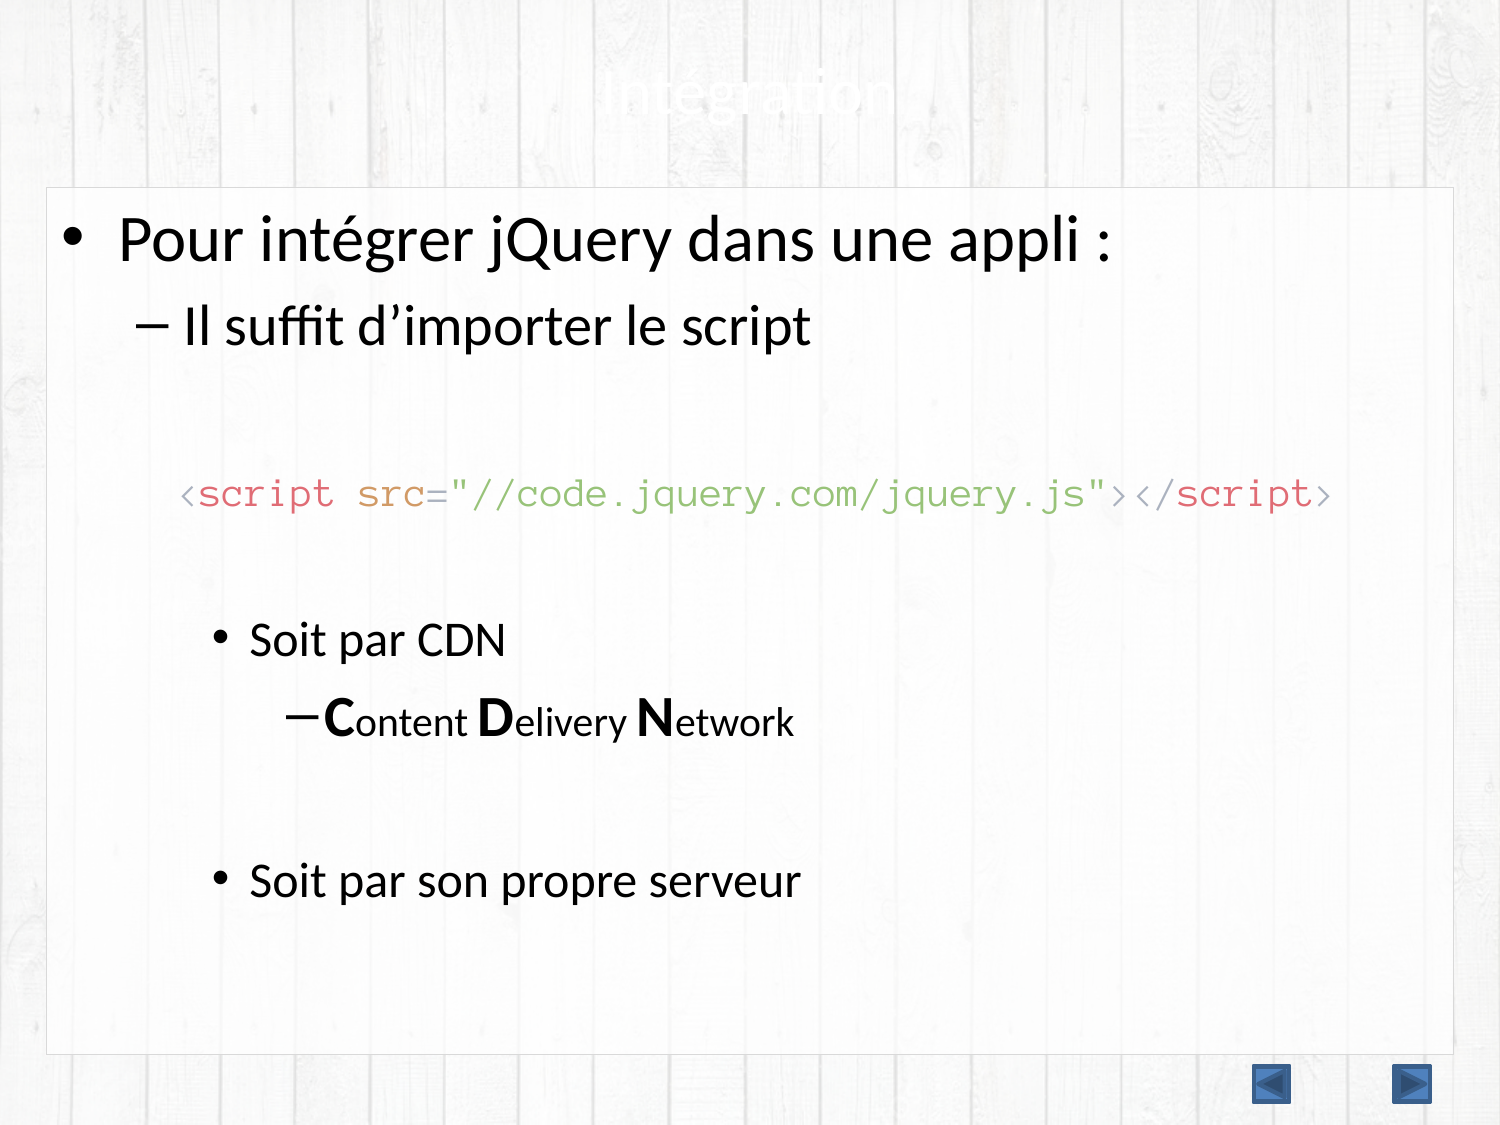

# Intégration
Pour intégrer jQuery dans une appli :
Il suffit d’importer le script

<script src="//code.jquery.com/jquery.js"></script>

Soit par CDN
Content Delivery Network

Soit par son propre serveur